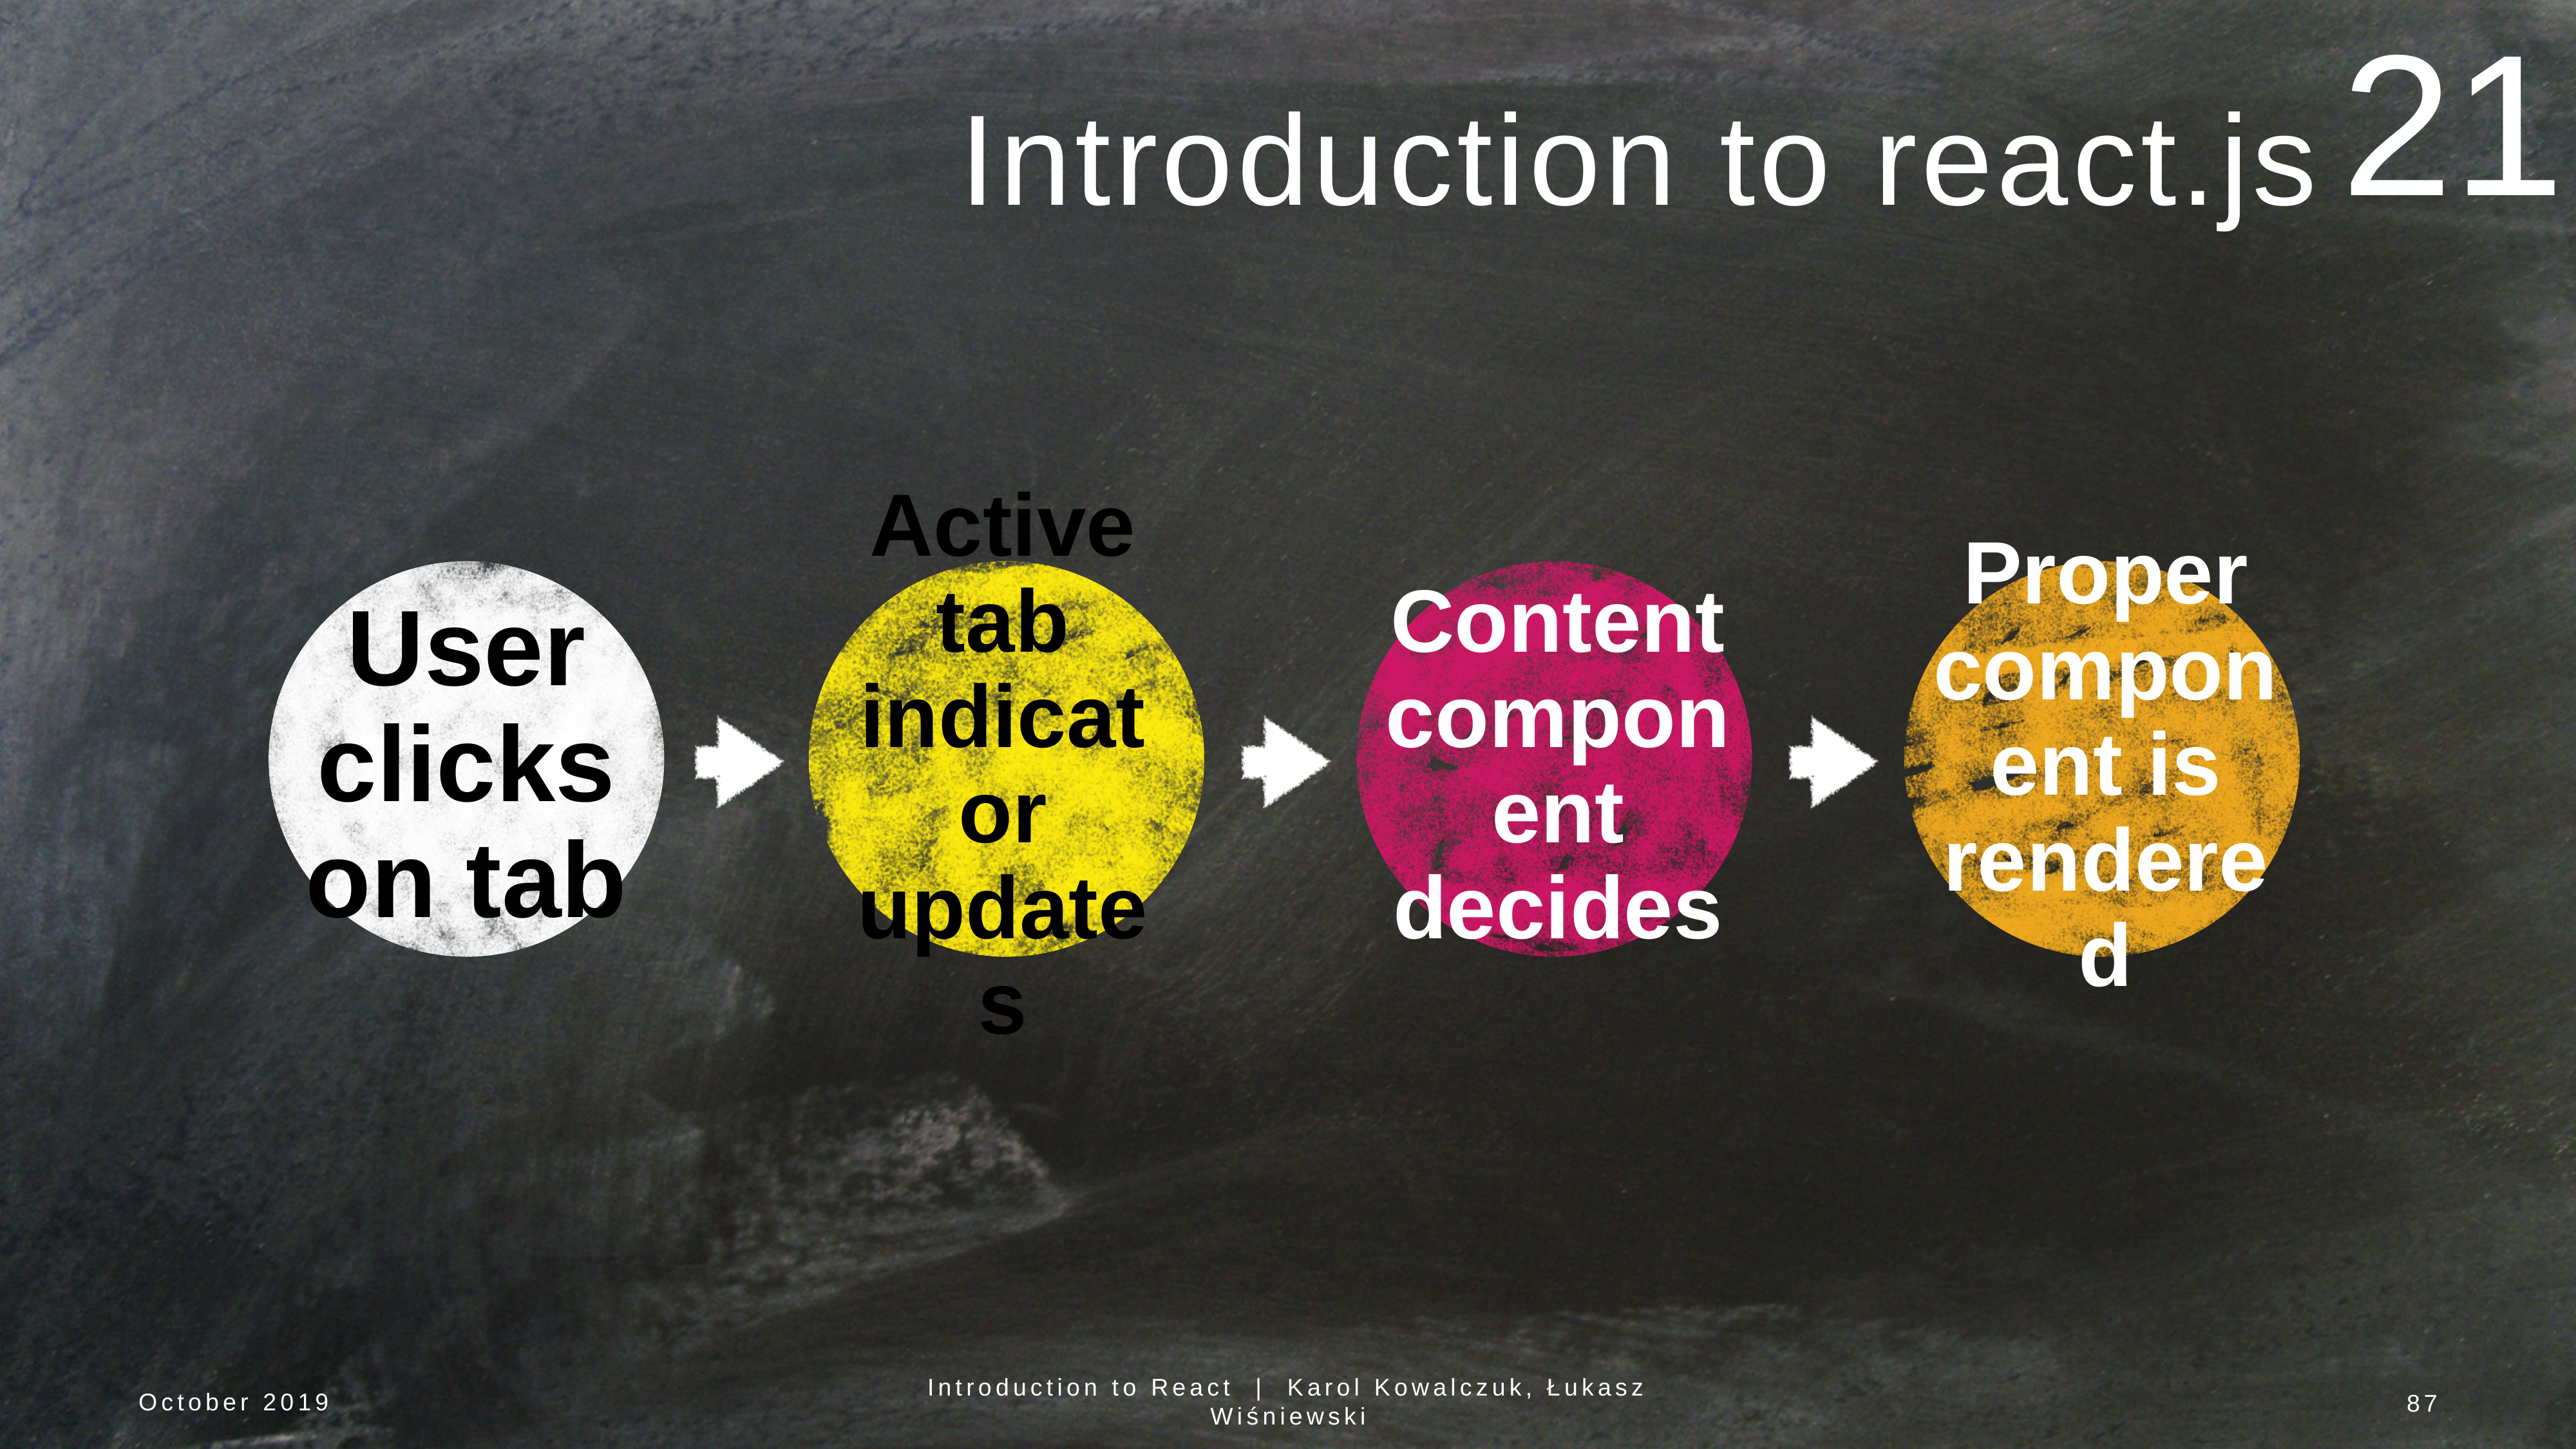

21
Introduction to react.js
User clicks on tab
Active tab indicator updates
Content component decides
Proper component is rendered
October 2019
Introduction to React  |  Karol Kowalczuk, Łukasz Wiśniewski
87